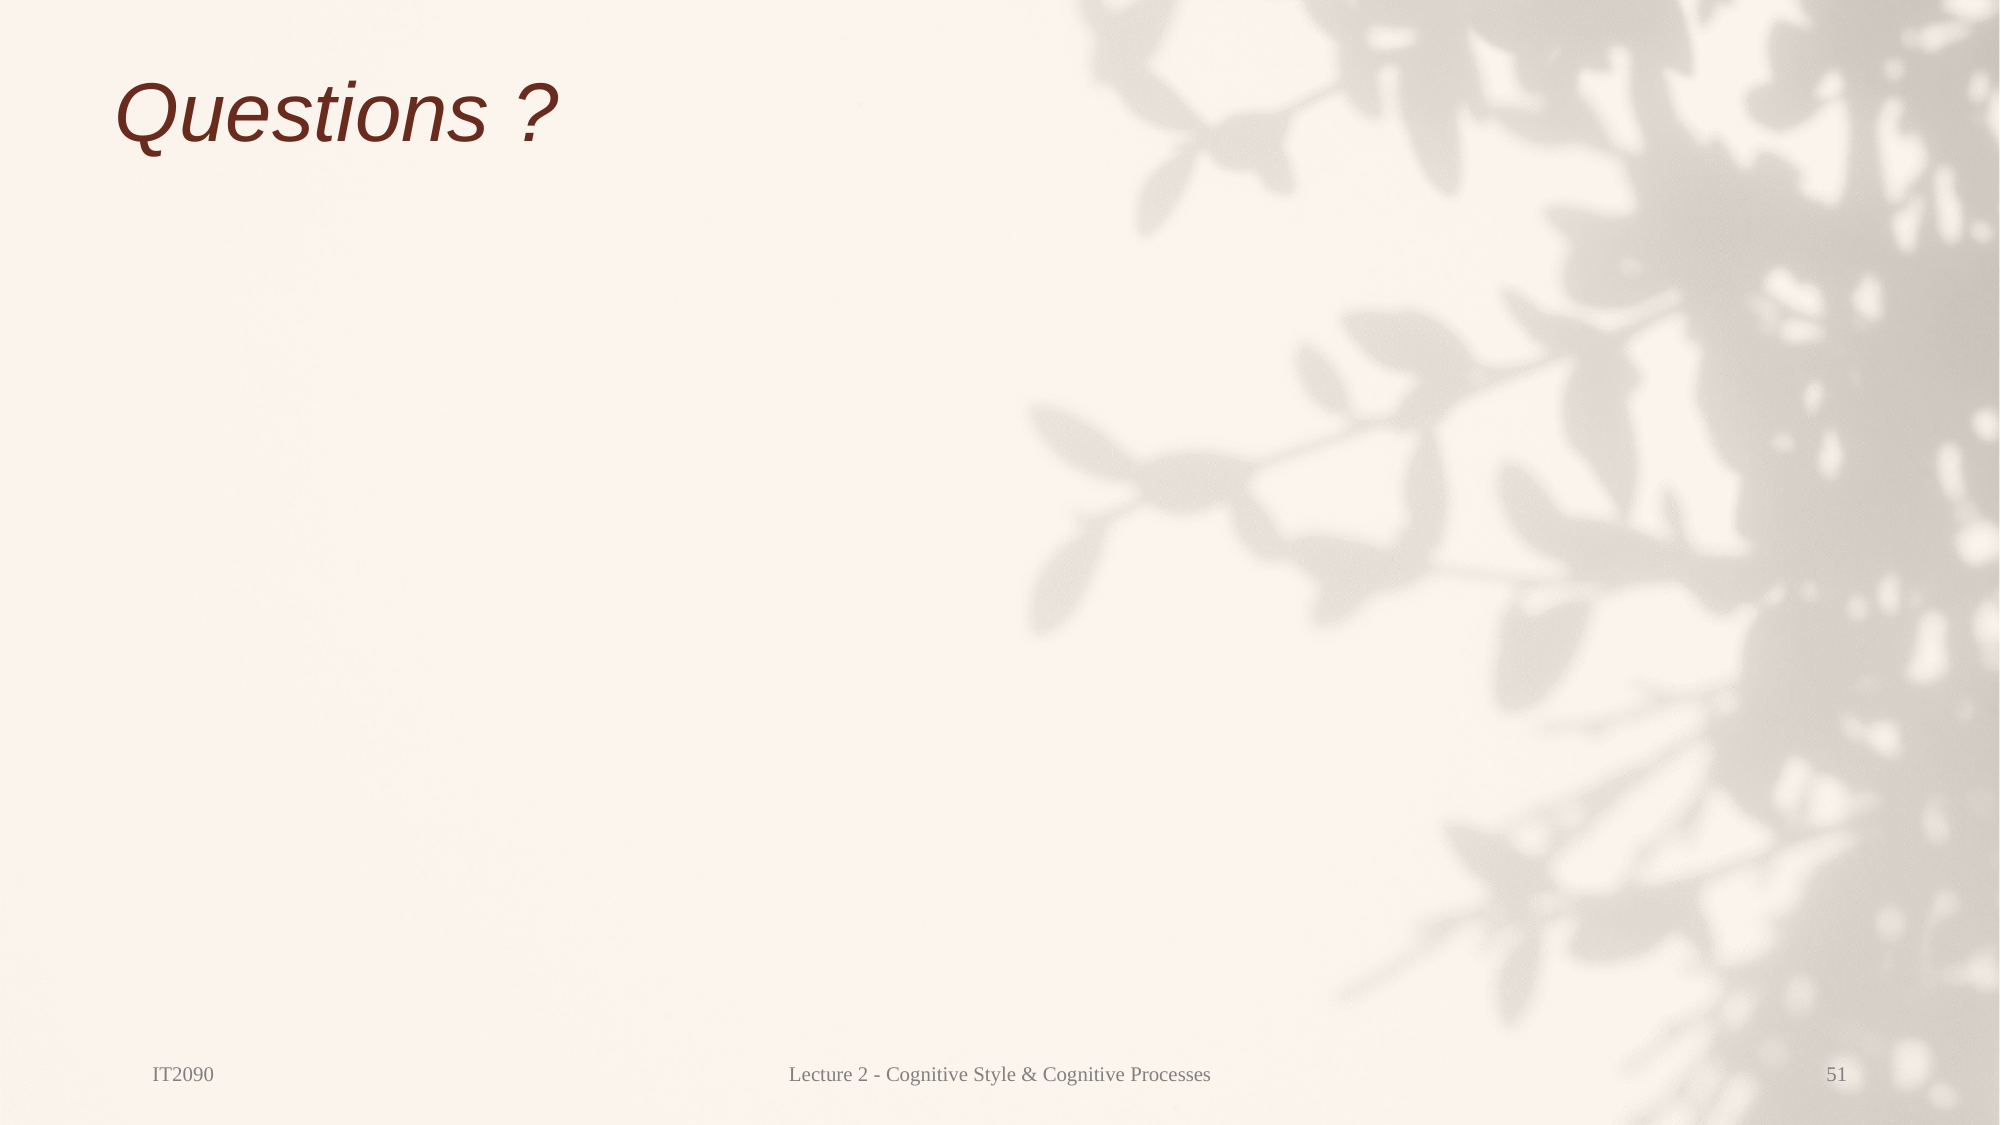

# Questions ?
IT2090
Lecture 2 - Cognitive Style & Cognitive Processes
51